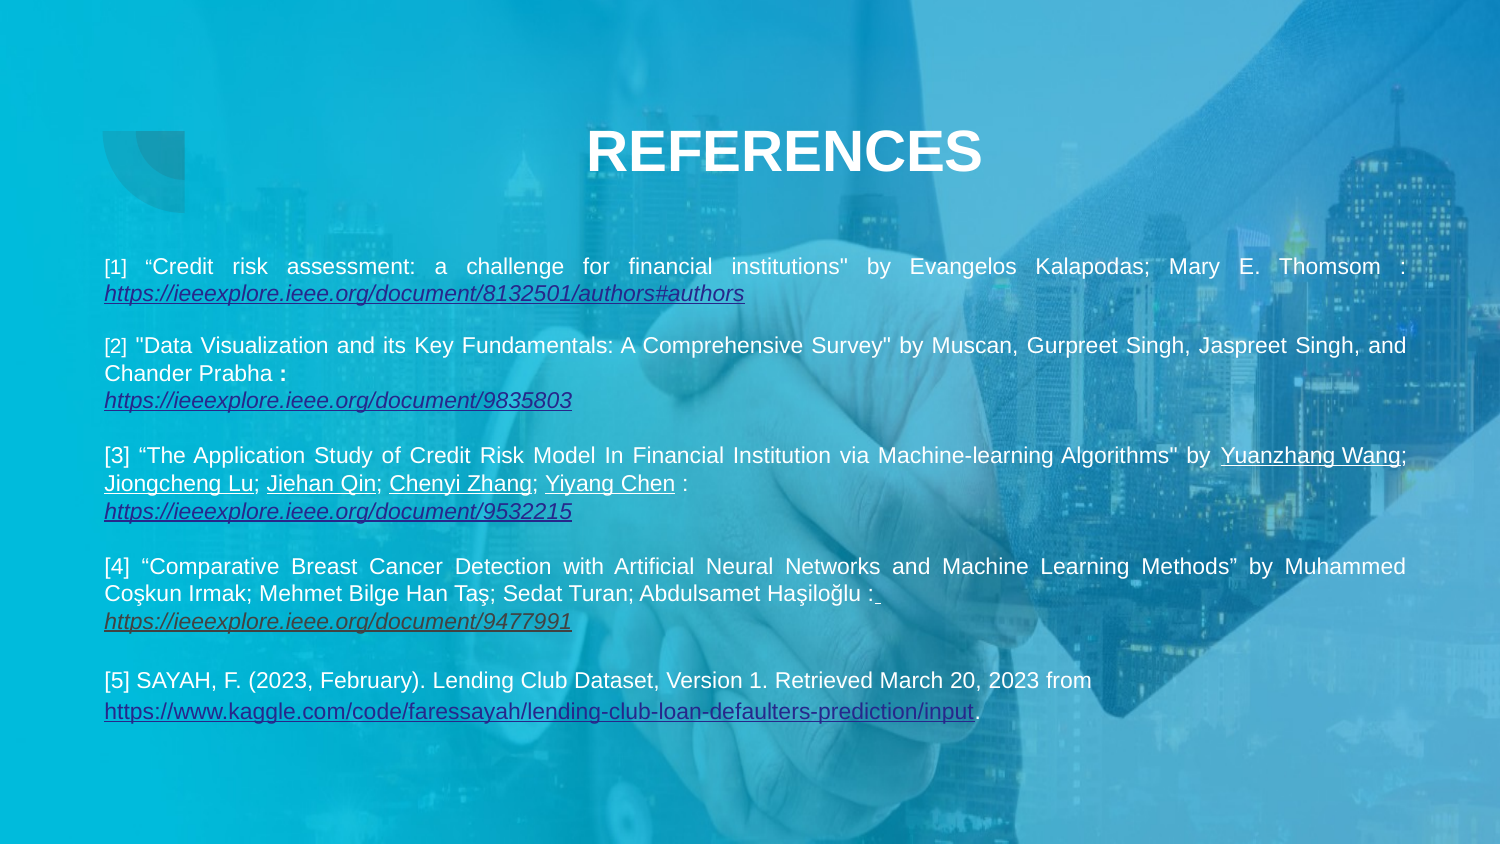

# REFERENCES
[1] “Credit risk assessment: a challenge for financial institutions" by Evangelos Kalapodas; Mary E. Thomsom : https://ieeexplore.ieee.org/document/8132501/authors#authors

[2] "Data Visualization and its Key Fundamentals: A Comprehensive Survey" by Muscan, Gurpreet Singh, Jaspreet Singh, and Chander Prabha :
https://ieeexplore.ieee.org/document/9835803

[3] “The Application Study of Credit Risk Model In Financial Institution via Machine-learning Algorithms" by Yuanzhang Wang; Jiongcheng Lu; Jiehan Qin; Chenyi Zhang; Yiyang Chen :
https://ieeexplore.ieee.org/document/9532215

[4] “Comparative Breast Cancer Detection with Artificial Neural Networks and Machine Learning Methods” by Muhammed Coşkun Irmak; Mehmet Bilge Han Taş; Sedat Turan; Abdulsamet Haşiloğlu :
https://ieeexplore.ieee.org/document/9477991
[5] SAYAH, F. (2023, February). Lending Club Dataset, Version 1. Retrieved March 20, 2023 from https://www.kaggle.com/code/faressayah/lending-club-loan-defaulters-prediction/input.